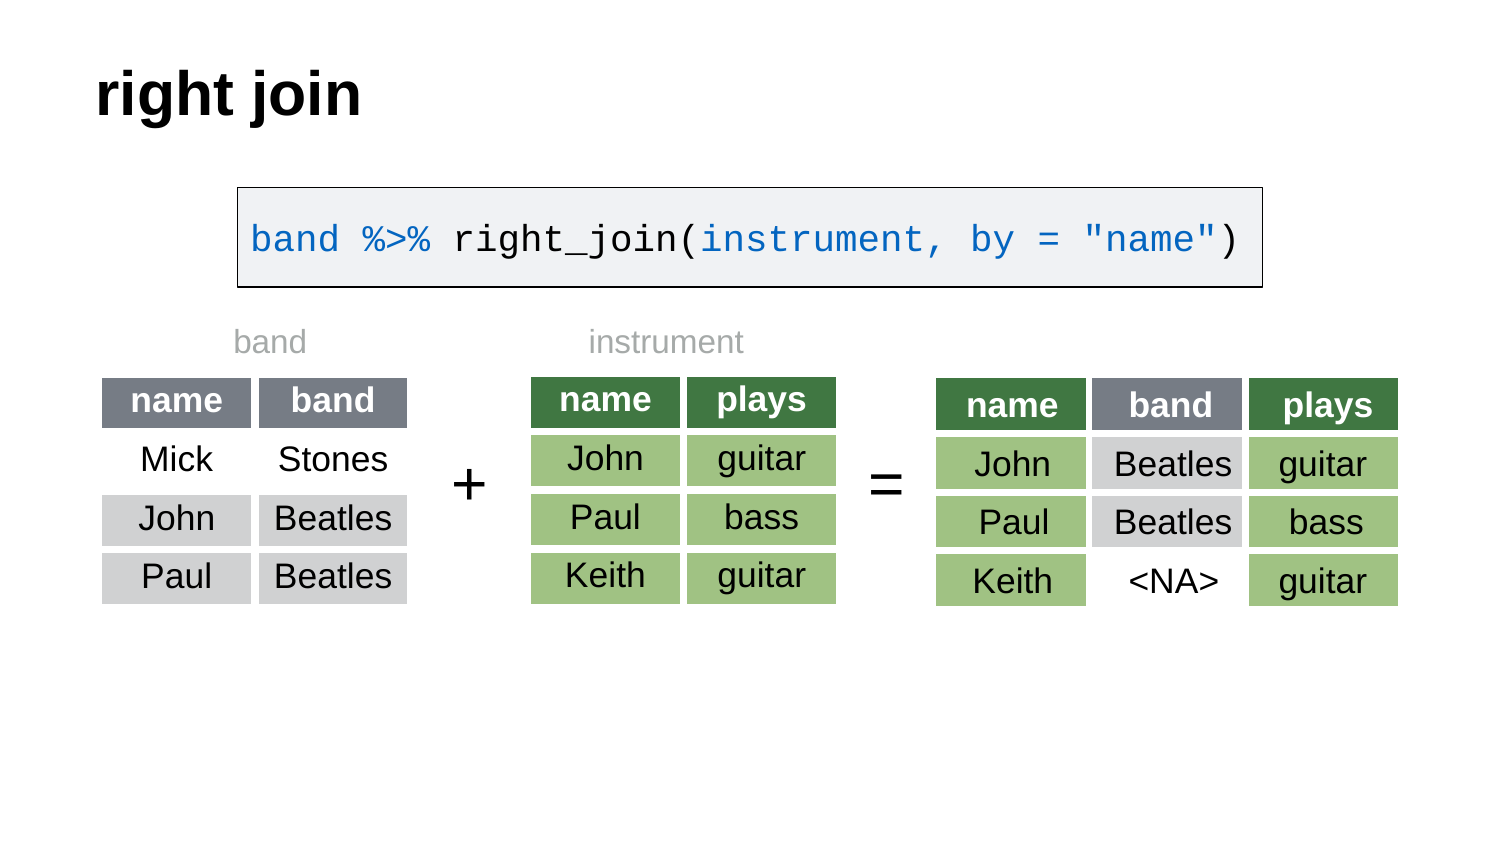

right join
band %>% right_join(instrument, by = "name")
band
instrument
| name | plays |
| --- | --- |
| John | guitar |
| Paul | bass |
| Keith | guitar |

| name | band |
| --- | --- |
| Mick | Stones |
| John | Beatles |
| Paul | Beatles |

name
band
plays

John
Beatles
guitar
+
=

Paul
Beatles
bass

Keith
<NA>
guitar